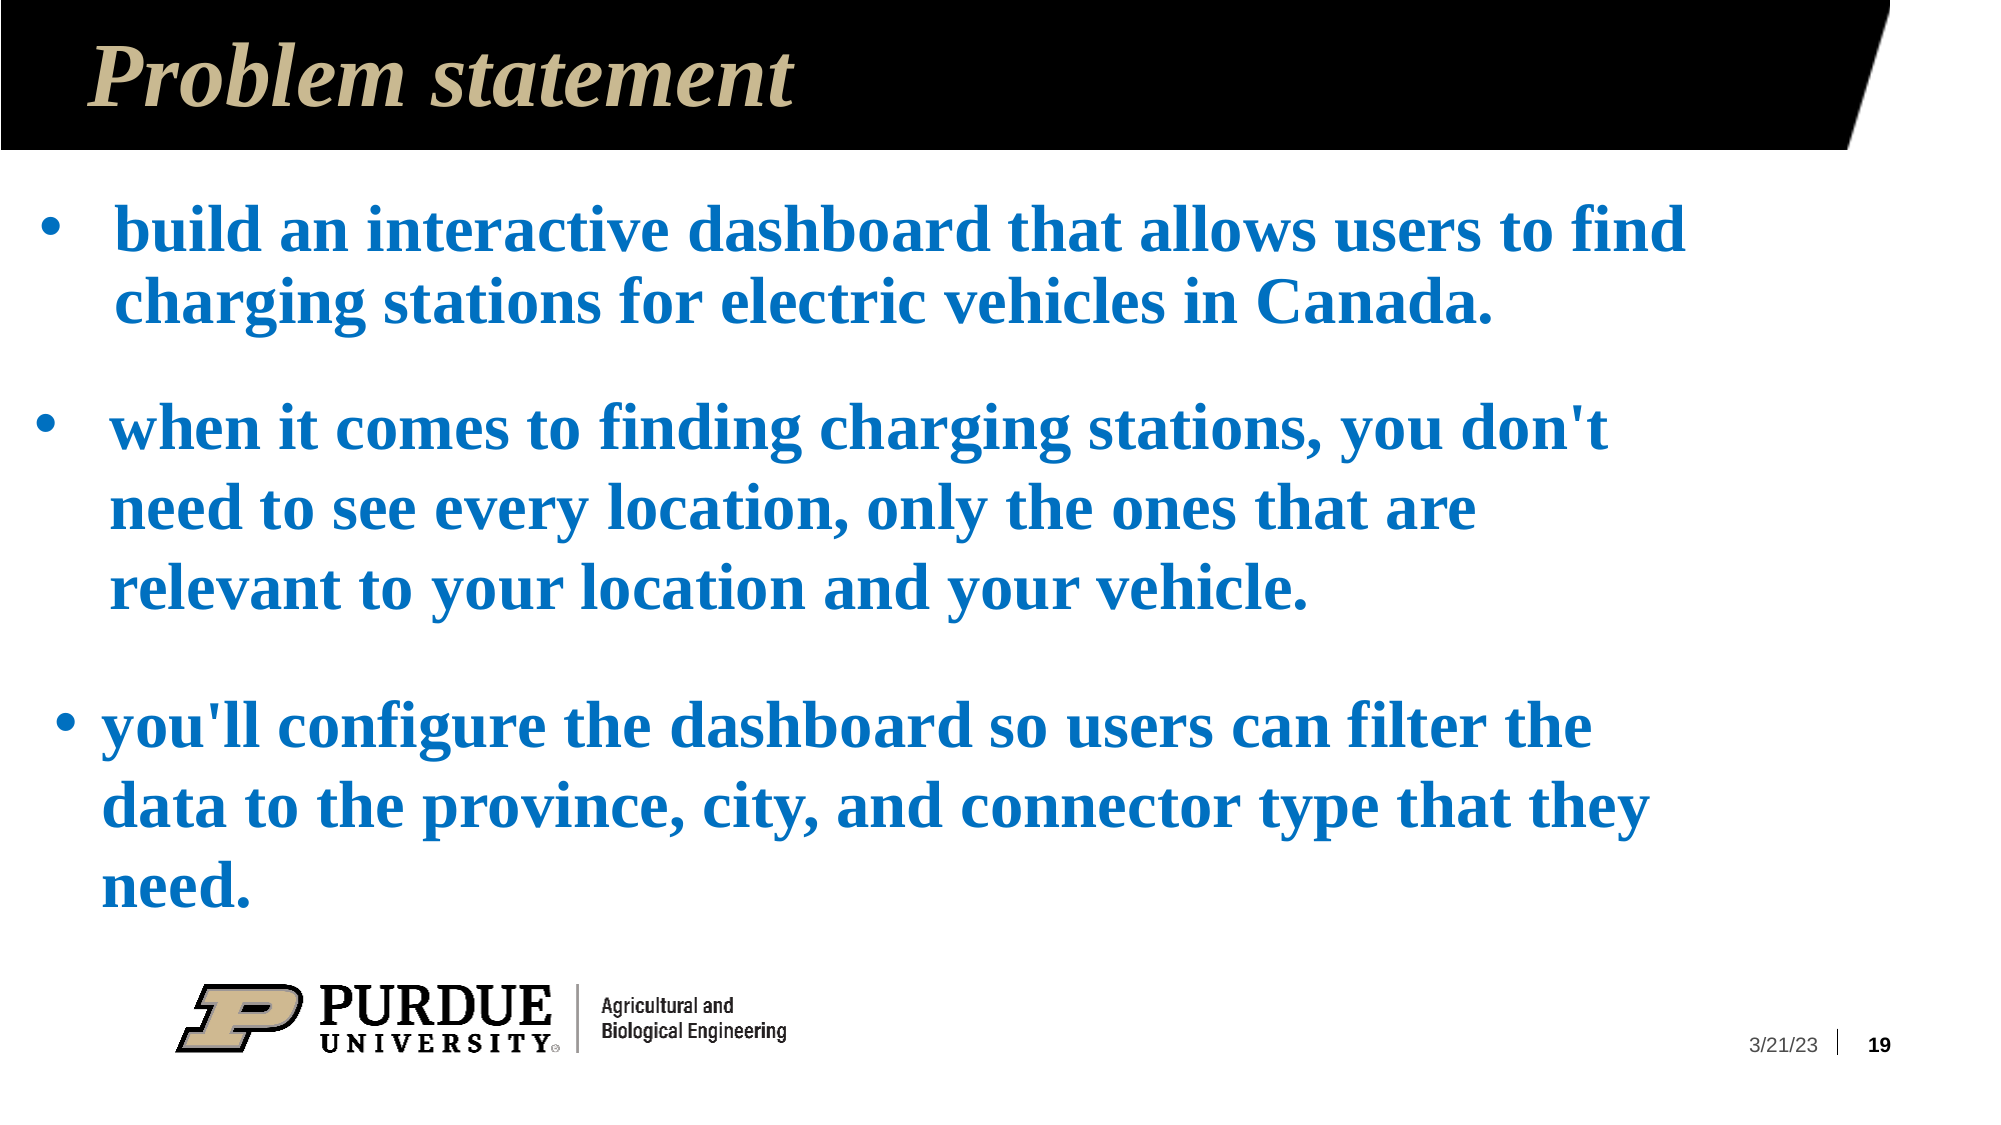

Problem statement
# build an interactive dashboard that allows users to find charging stations for electric vehicles in Canada.
when it comes to finding charging stations, you don't need to see every location, only the ones that are relevant to your location and your vehicle.
you'll configure the dashboard so users can filter the data to the province, city, and connector type that they need.
19
3/21/23